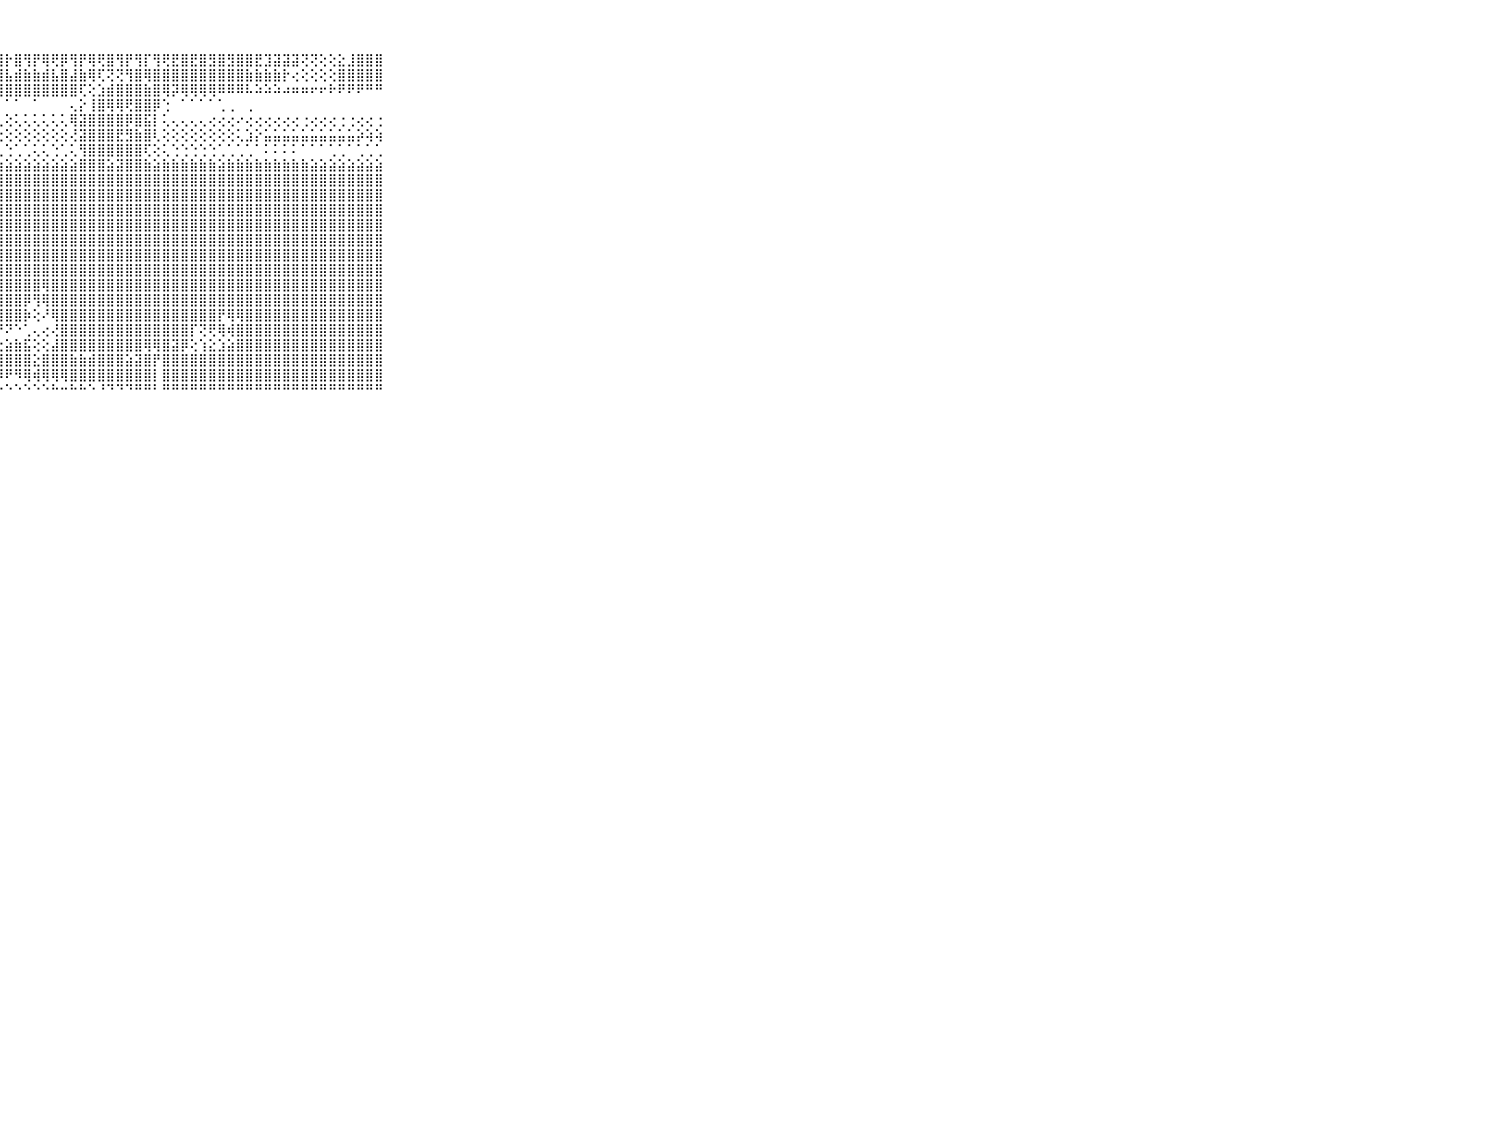

⠀⠀⠀⠀⠀⠀⠀⠀⠀⠀⠀⡿⢿⢽⡿⣿⢵⡧⣿⢿⡧⢿⢿⡷⢿⢿⡿⢿⡗⣿⢻⡟⢿⢟⡿⢻⡟⢿⢟⣿⢻⡟⢻⡏⢻⢟⣟⣿⣟⣿⣻⣿⣻⣿⣿⣟⣹⣽⣽⣽⢝⢝⢕⢕⣕⣸⣿⣿⣿⠀⠀⠀⠀⠀⠀⠀⠀⠀⠀⠀⠀
⠀⠀⠀⠀⠀⠀⠀⠀⠀⠀⠀⣇⣸⣵⣧⣼⣵⣇⣼⣵⣷⣼⣵⣷⣼⣷⣷⣼⣧⣾⣷⣷⣾⣧⣿⣼⣷⢿⢏⢝⢝⢻⣿⢿⣿⣿⣿⣿⣿⣿⣿⣿⣿⣿⣷⣷⣷⣷⡗⢔⢕⢕⢕⢕⣿⣿⣿⣿⣿⠀⠀⠀⠀⠀⠀⠀⠀⠀⠀⠀⠀
⠀⠀⠀⠀⠀⠀⠀⠀⠀⠀⠀⣿⣿⣿⣿⣿⣿⣿⣿⣿⣿⣿⣿⣿⣿⣿⣿⣿⣿⣿⣿⣿⣿⣿⣿⣿⢏⢕⣱⣾⣿⣿⣿⣷⣿⢿⡽⢿⢿⢿⢿⠿⠿⠿⠧⠵⠵⠵⠴⠶⠶⠖⠖⠗⠟⠟⠟⠛⠛⠀⠀⠀⠀⠀⠀⠀⠀⠀⠀⠀⠀
⠀⠀⠀⠀⠀⠀⠀⠀⠀⠀⠀⠉⠉⠉⠉⠉⠉⠉⠉⠁⠁⠁⠁⠁⠑⠁⠁⠁⠁⠁⠀⠁⠀⠀⠀⢄⡕⢸⣿⢿⢿⢟⣿⣿⡿⢑⠀⠁⠁⠁⠁⢁⢀⠀⢀⠀⠀⠀⠀⠀⠀⠀⠀⠀⠀⠀⠀⠀⠀⠀⠀⠀⠀⠀⠀⠀⠀⠀⠀⠀⠀
⠀⠀⠀⠀⠀⠀⠀⠀⠀⠀⠀⢄⢄⢄⢄⢄⢅⢅⢅⢅⢅⢅⢅⢅⢅⢅⢅⢅⢕⢅⢅⢅⢅⢅⢅⢿⣽⣿⣿⣿⣿⡿⣿⣯⡇⢅⢄⢄⢄⢄⢔⢔⢔⠔⢔⢔⢔⢔⢔⢔⢐⢔⢔⢔⢐⢐⢔⢔⢐⠀⠀⠀⠀⠀⠀⠀⠀⠀⠀⠀⠀
⠀⠀⠀⠀⠀⠀⠀⠀⠀⠀⠀⢅⢕⢕⢕⢕⢕⢕⢕⢕⢕⢕⢕⢕⢕⢕⡕⢕⢕⢕⢕⢕⢕⢕⢕⢜⣽⣿⣿⣿⣟⣻⣷⣿⢇⢕⢕⢕⢕⢕⢕⢕⢕⢅⣱⡕⣥⣥⣥⣥⣥⣥⣥⣥⣥⣥⡵⢵⢵⠀⠀⠀⠀⠀⠀⠀⠀⠀⠀⠀⠀
⠀⠀⠀⠀⠀⠀⠀⠀⠀⠀⠀⢁⢁⢁⢁⢅⢁⢁⢅⢅⢁⢅⢅⢁⢁⢁⢅⢅⢑⢁⢁⢅⢅⢑⢁⢅⢻⣿⣿⣿⣿⣿⣿⢏⢕⢅⢑⢑⢑⢑⢑⢁⢁⢁⢁⠁⠅⠅⠅⠅⠁⠁⠁⢁⢁⠁⢁⢁⢁⠀⠀⠀⠀⠀⠀⠀⠀⠀⠀⠀⠀
⠀⠀⠀⠀⠀⠀⠀⠀⠀⠀⠀⣵⣵⣵⣵⣵⣵⣵⣵⣵⣵⣵⣵⣵⣵⣵⣵⣵⣵⣵⣵⣵⣵⣵⣵⣵⣿⣿⣿⣵⣽⣿⣿⣷⣵⣷⣷⣷⣷⣷⣷⣵⣷⣷⣷⣷⣷⣷⣷⣷⣷⣵⣵⣵⣵⣵⣵⣵⣵⠀⠀⠀⠀⠀⠀⠀⠀⠀⠀⠀⠀
⠀⠀⠀⠀⠀⠀⠀⠀⠀⠀⠀⣿⣿⣿⣿⣿⢕⣽⣿⣿⣿⣿⣿⣿⣿⡇⢸⣿⣿⣿⣿⣿⣿⣿⣿⣿⣿⣿⣿⣿⣿⣿⣿⣿⣿⣿⣿⣿⣿⣿⣿⣿⣿⣿⣿⣿⣿⣿⣿⣿⣿⣿⣿⣿⣿⣿⣿⣿⣿⠀⠀⠀⠀⠀⠀⠀⠀⠀⠀⠀⠀
⠀⠀⠀⠀⠀⠀⠀⠀⠀⠀⠀⣿⣿⣿⣿⡏⢕⢻⣿⣿⣿⣿⣿⣿⣿⢕⢸⣿⣿⣿⣿⣿⣿⣿⣿⣿⣿⣿⣿⣿⣿⣿⣿⣿⣿⣿⣿⣿⣿⣿⣿⣿⣿⣿⣿⣿⣿⣿⣿⣿⣿⣿⣿⣿⣿⣿⣿⣿⣿⠀⠀⠀⠀⠀⠀⠀⠀⠀⠀⠀⠀
⠀⠀⠀⠀⠀⠀⠀⠀⠀⠀⠀⣿⣿⣿⣿⡇⢕⢸⣿⣿⣿⣿⣿⣿⣿⢕⢱⣿⣿⣿⣿⣿⣿⣿⣿⣿⣿⣿⣿⣿⣿⣿⣿⣿⣿⣿⣿⣿⣿⣿⣿⣿⣿⣿⣿⣿⣿⣿⣿⣿⣿⣿⣿⣿⣿⣿⣿⣿⣿⠀⠀⠀⠀⠀⠀⠀⠀⠀⠀⠀⠀
⠀⠀⠀⠀⠀⠀⠀⠀⠀⠀⠀⣿⣿⣿⣿⣇⢕⢸⣿⣿⣿⣿⣿⣿⣿⡕⢜⣿⣿⣿⣿⣿⣿⣿⣿⣿⣿⣿⣿⣿⣿⣿⣿⣿⣿⣿⣿⣿⣿⣿⣿⣿⣿⣿⣿⣿⣿⣿⣿⣿⣿⣿⣿⣿⣿⣿⣿⣿⣿⠀⠀⠀⠀⠀⠀⠀⠀⠀⠀⠀⠀
⠀⠀⠀⠀⠀⠀⠀⠀⠀⠀⠀⣿⣿⣿⣿⣿⢕⢸⣿⣿⣿⣿⣿⣿⣿⡇⢸⣿⣿⣿⣿⣿⣿⣿⣿⣿⣿⣿⣿⣿⣿⣿⣿⣿⣿⣿⣿⣿⣿⣿⣿⣿⣿⣿⣿⣿⣿⣿⣿⣿⣿⣿⣿⣿⣿⣿⣿⣿⣿⠀⠀⠀⠀⠀⠀⠀⠀⠀⠀⠀⠀
⠀⠀⠀⠀⠀⠀⠀⠀⠀⠀⠀⣿⣿⣿⣿⣿⢕⢸⣿⣿⣿⣿⣿⣿⣿⡇⢸⣿⣿⣿⣿⣿⣿⣿⣿⣿⣿⣿⣿⣿⣿⣿⣿⣿⣿⣿⣿⣿⣿⣿⣿⣿⣿⣿⣿⣿⣿⣿⣿⣿⣿⣿⣿⣿⣿⣿⣿⣿⣿⠀⠀⠀⠀⠀⠀⠀⠀⠀⠀⠀⠀
⠀⠀⠀⠀⠀⠀⠀⠀⠀⠀⠀⣿⣿⣿⣿⣿⣾⣿⣿⣿⣿⣿⣿⣿⣿⣧⣼⣿⣿⣿⣿⣿⣿⣿⣿⣿⣿⣿⣿⣿⣿⣿⣿⣿⣿⣿⣿⣿⣿⣿⣿⣿⣿⣿⣿⣿⣿⣿⣿⣿⣿⣿⣿⣿⣿⣿⣿⣿⣿⠀⠀⠀⠀⠀⠀⠀⠀⠀⠀⠀⠀
⠀⠀⠀⠀⠀⠀⠀⠀⠀⠀⠀⣿⣿⣿⣿⣿⣿⣿⣿⣿⣿⣿⣿⣿⣿⣿⣿⣿⣿⣿⣿⣿⢿⣿⣿⣿⣿⣿⣿⣿⣿⣿⣿⣿⣿⣿⣿⣿⣿⣿⣿⣿⣿⣿⣿⣿⣿⣿⣿⣿⣿⣿⣿⣿⣿⣿⣿⣿⣿⠀⠀⠀⠀⠀⠀⠀⠀⠀⠀⠀⠀
⠀⠀⠀⠀⠀⠀⠀⠀⠀⠀⠀⣿⣿⣿⢿⣿⣿⣿⣽⣿⣿⣿⣿⣿⣿⡿⣿⣿⣿⣿⡿⢻⢿⣿⣿⣿⣿⣿⣿⣿⣿⣿⣿⣿⣿⣿⣿⣿⣿⣿⣿⣿⣿⣿⣿⣿⣿⣿⣿⣿⣿⣿⣿⣿⣿⣿⣿⣿⣿⠀⠀⠀⠀⠀⠀⠀⠀⠀⠀⠀⠀
⠀⠀⠀⠀⠀⠀⠀⠀⠀⠀⠀⢜⢕⢕⢗⣿⣿⣿⡟⢕⢕⢕⢕⢱⣿⣿⣿⣿⣿⣿⡷⢕⠜⢿⣿⣿⣿⣿⣿⣿⣿⣿⣿⣿⣿⣿⣿⣿⣿⣿⣿⡟⢿⢿⣿⣿⣿⣿⣿⣿⣿⣿⣿⣿⣿⣿⣿⣿⣿⠀⠀⠀⠀⠀⠀⠀⠀⠀⠀⠀⠀
⠀⠀⠀⠀⠀⠀⠀⠀⠀⠀⠀⠀⢁⢑⢑⢁⢁⠁⠁⠑⠑⠑⠑⢕⠝⠙⠙⠝⠝⠑⢁⢄⢔⢜⣿⣿⣿⣿⣿⣿⣿⣿⣿⣿⣿⣿⣿⣿⡏⢝⢟⢿⢾⣿⣿⣿⣿⣿⣿⣿⣿⣿⣿⣿⣿⣿⣿⣿⣿⠀⠀⠀⠀⠀⠀⠀⠀⠀⠀⠀⠀
⠀⠀⠀⠀⠀⠀⠀⠀⠀⠀⠀⢀⢀⢔⢕⢱⣸⡧⢕⢕⠅⢁⢑⠑⢱⢔⢰⣔⣵⣷⣯⢕⢕⣼⣿⣿⣿⣿⣿⣿⣿⣿⣿⢿⢿⣿⣽⡿⢕⢱⣕⣱⣵⣿⣿⣿⣿⣿⣿⣿⣿⣿⣿⣿⣿⣿⣿⣿⣿⠀⠀⠀⠀⠀⠀⠀⠀⠀⠀⠀⠀
⠀⠀⠀⠀⠀⠀⠀⠀⠀⠀⠀⢕⢕⢕⢕⢸⣿⡇⢕⢕⢕⢕⢕⢕⢕⣾⣿⣿⣿⣿⣿⣕⣿⣿⣿⣷⣷⣾⣿⣿⣿⣵⣽⣿⡟⣿⣿⣿⣿⣿⣿⣿⣿⣿⣿⣿⣿⣿⣿⣿⣿⣿⣿⣿⣿⣿⣿⣿⣿⠀⠀⠀⠀⠀⠀⠀⠀⠀⠀⠀⠀
⠀⠀⠀⠀⠀⠀⠀⠀⠀⠀⠀⠑⠑⠑⠔⠕⠕⠅⢅⢅⢕⢕⢑⢕⢕⢝⢟⠻⠟⠻⢿⢾⢿⢿⢿⣿⣿⣿⣿⣿⣿⣿⣿⣿⡇⣿⣿⣿⣿⣿⣿⣿⣿⣿⣿⣿⣿⣿⣿⣿⣿⣿⣿⣿⣿⣿⣿⣿⣿⠀⠀⠀⠀⠀⠀⠀⠀⠀⠀⠀⠀
⠀⠀⠀⠀⠀⠀⠀⠀⠀⠀⠀⠀⠀⠀⠀⠀⠀⠀⠀⠀⠀⠐⠐⠑⠁⠑⠑⠑⠑⠑⠑⠑⠑⠓⠒⠓⠓⠑⠘⠙⠙⠙⠛⠛⠃⠛⠛⠛⠛⠛⠛⠛⠛⠛⠛⠛⠛⠛⠛⠛⠛⠛⠛⠛⠛⠛⠛⠛⠛⠀⠀⠀⠀⠀⠀⠀⠀⠀⠀⠀⠀